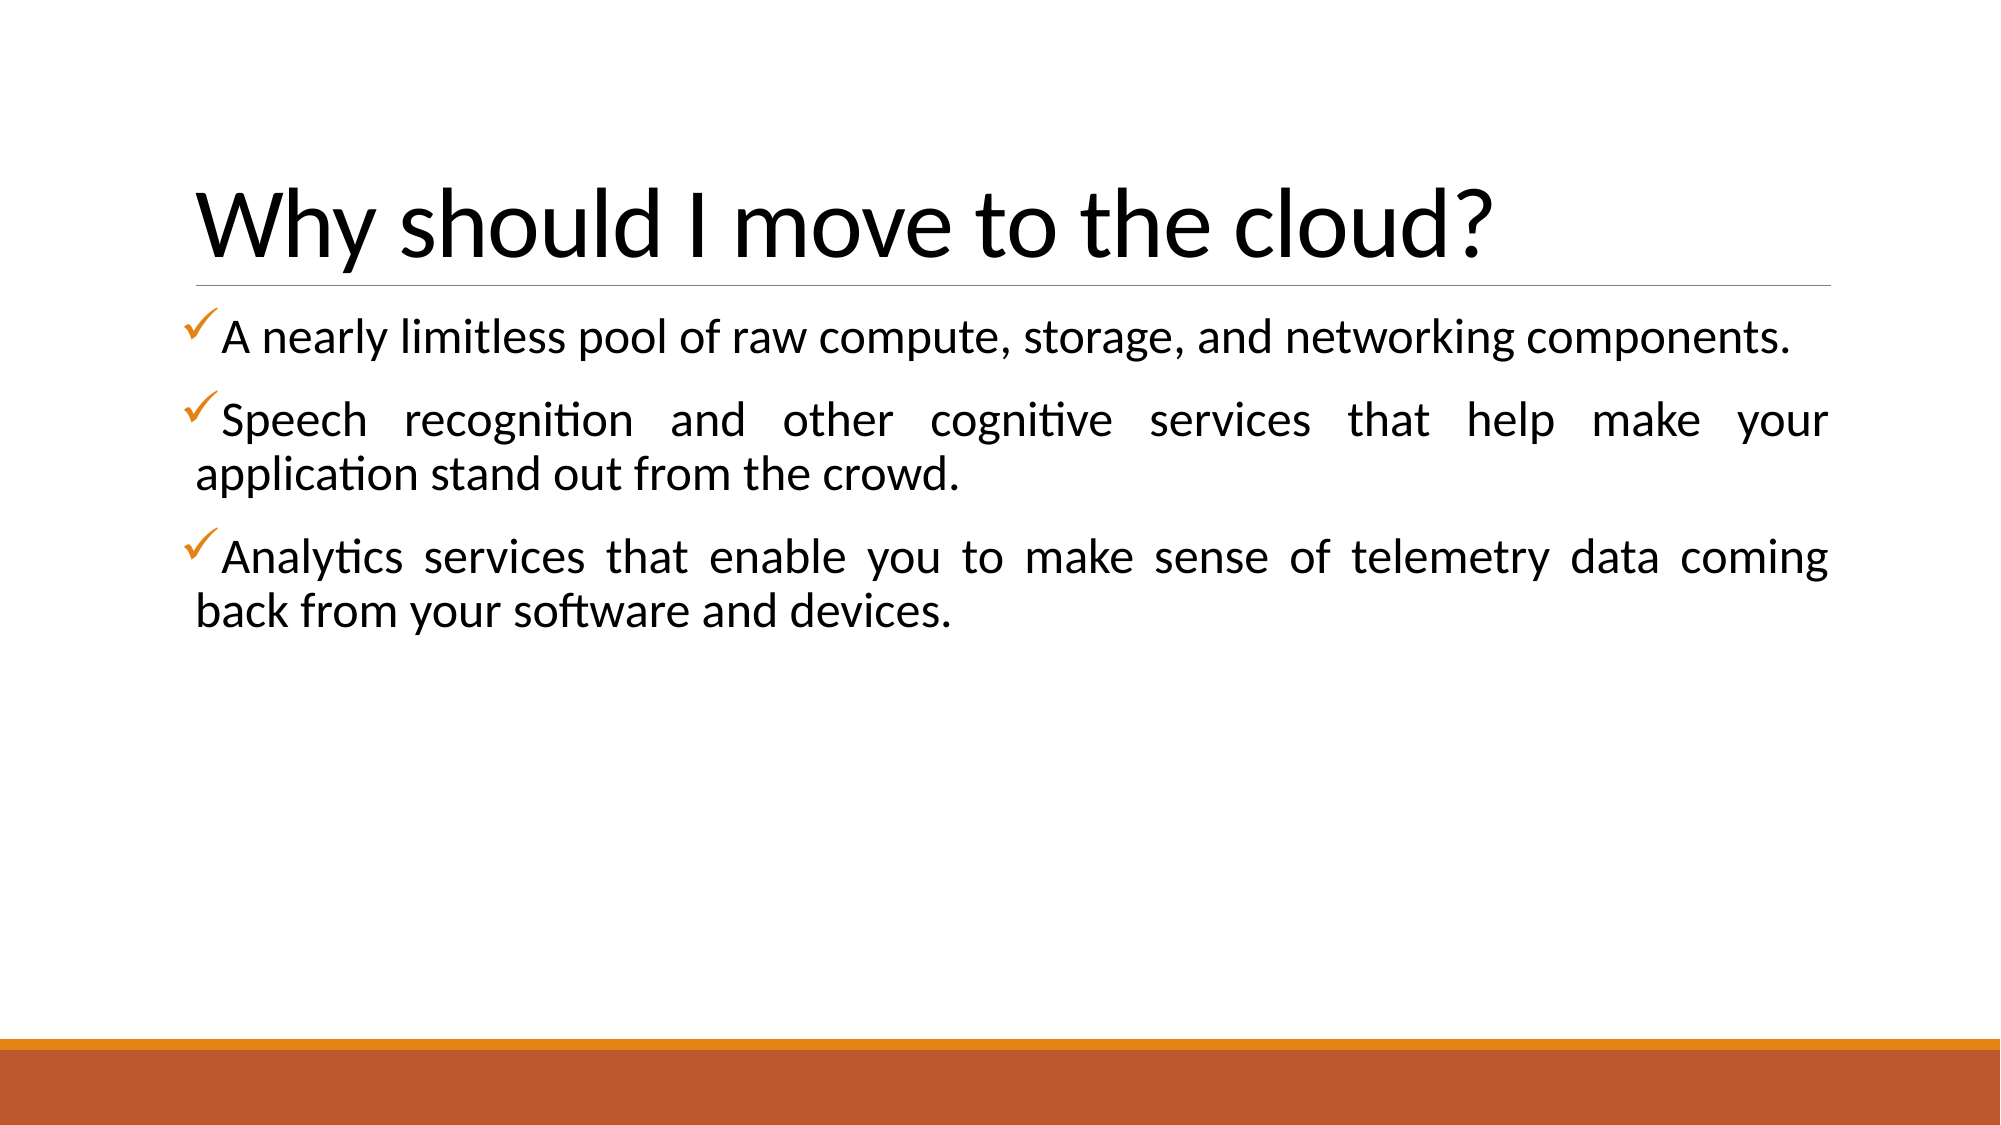

# Why should I move to the cloud?
A nearly limitless pool of raw compute, storage, and networking components.
Speech recognition and other cognitive services that help make your application stand out from the crowd.
Analytics services that enable you to make sense of telemetry data coming back from your software and devices.